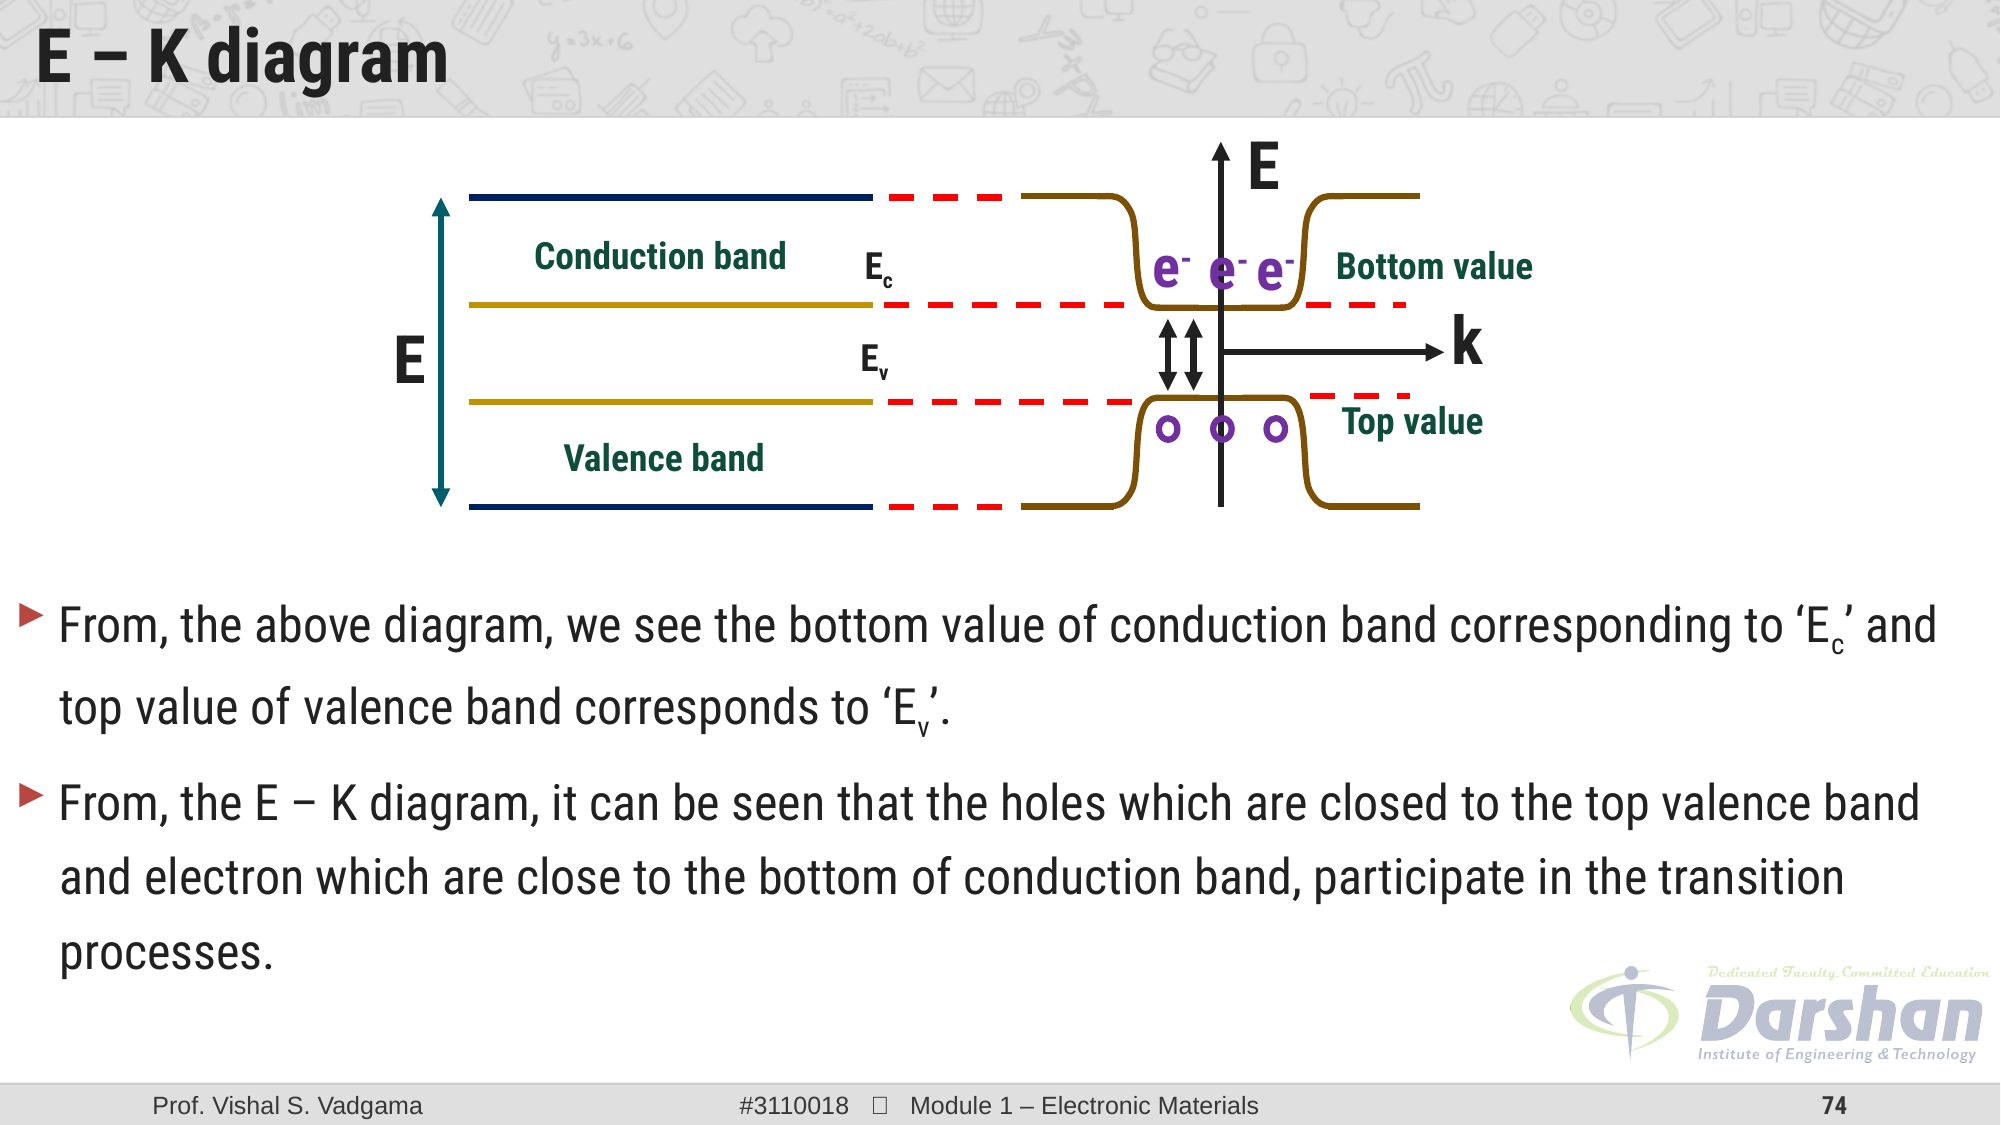

# E – K diagram
E

E
e-
e-
e-
Conduction band
Ec
Bottom value
k
Ev
Top value

Valence band
From, the above diagram, we see the bottom value of conduction band corresponding to ‘Ec’ and
top value of valence band corresponds to ‘Ev’.
From, the E – K diagram, it can be seen that the holes which are closed to the top valence band
and electron which are close to the bottom of conduction band, participate in the transition
processes.